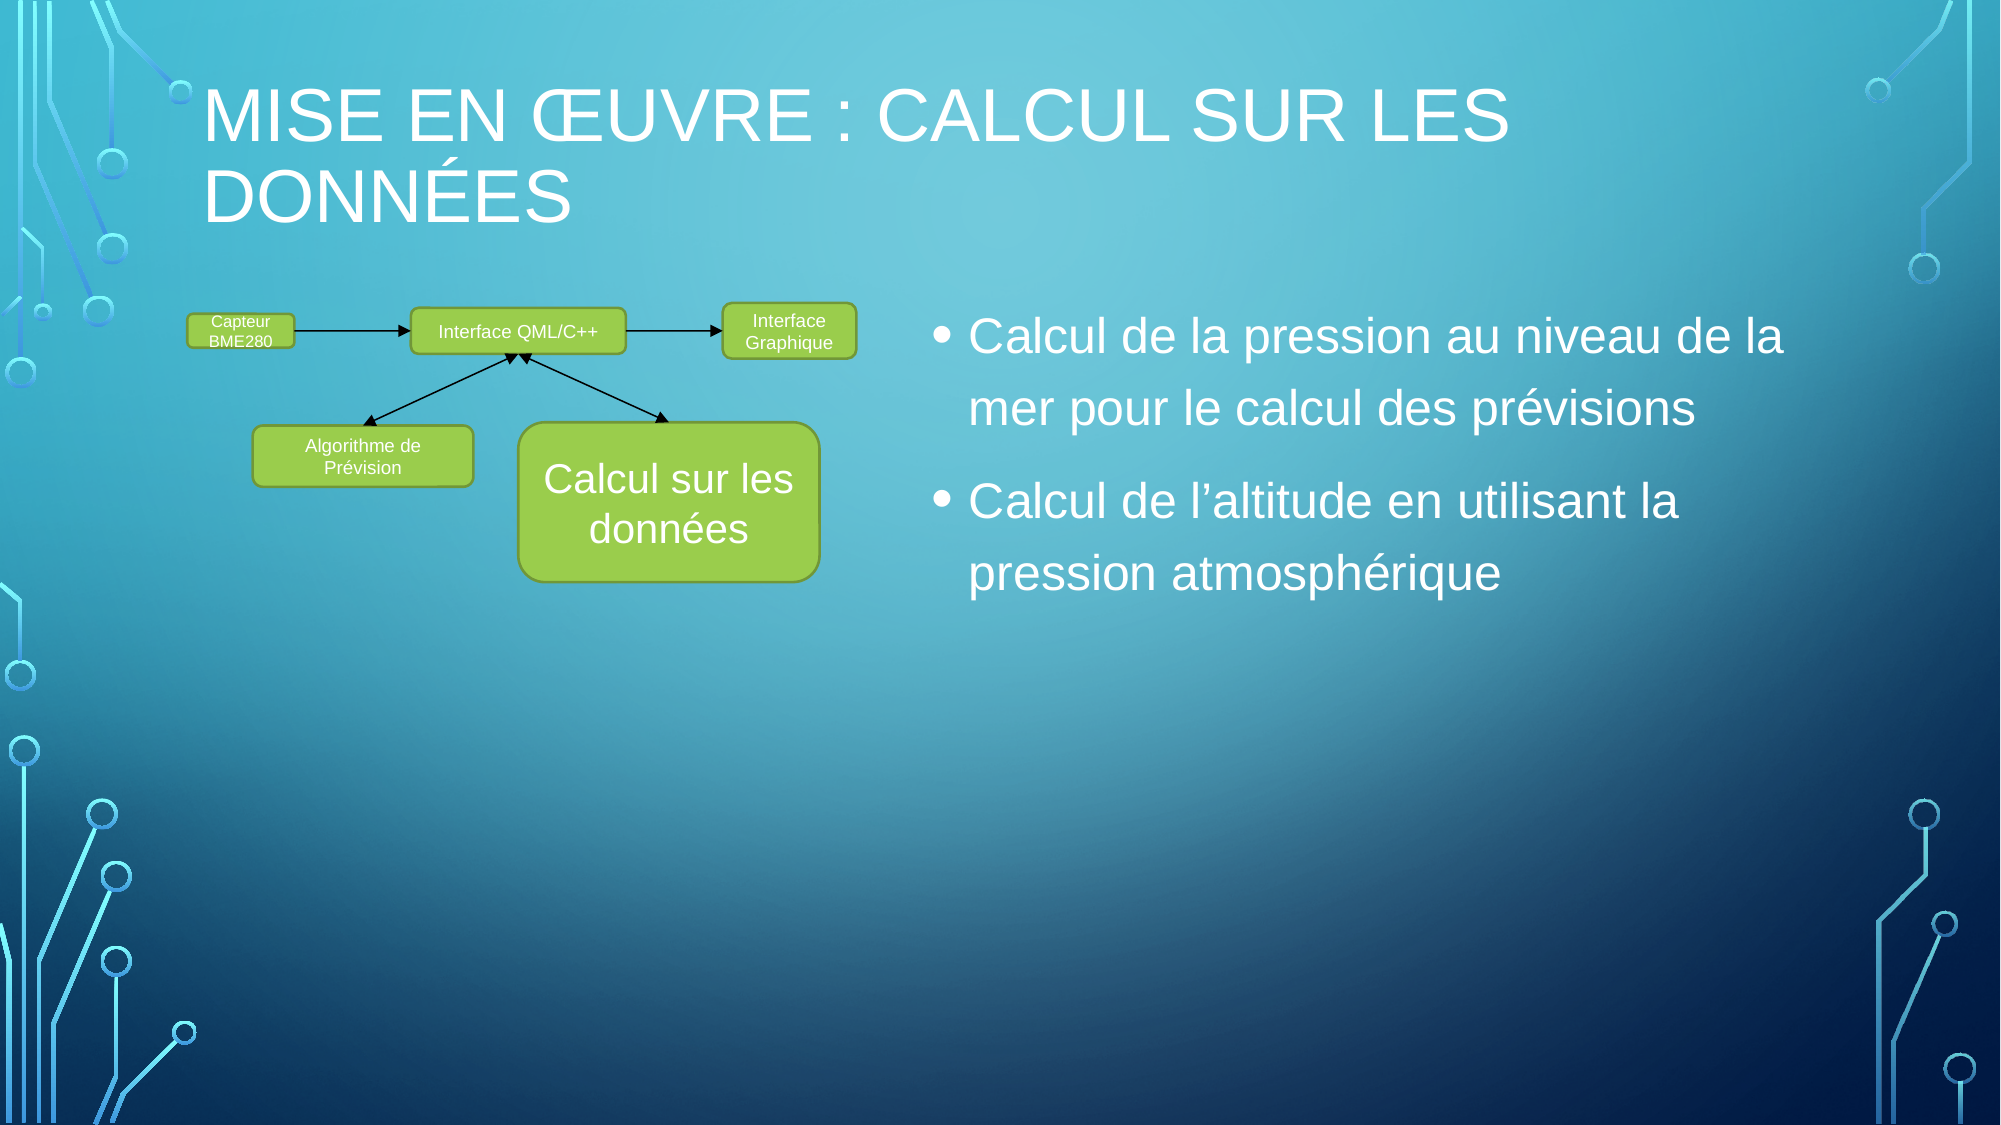

# Mise en œuvre : Calcul sur les données
Calcul de la pression au niveau de la mer pour le calcul des prévisions
Calcul de l’altitude en utilisant la pression atmosphérique
Interface Graphique
Interface QML/C++
Capteur BME280
Calcul sur les données
Algorithme de Prévision